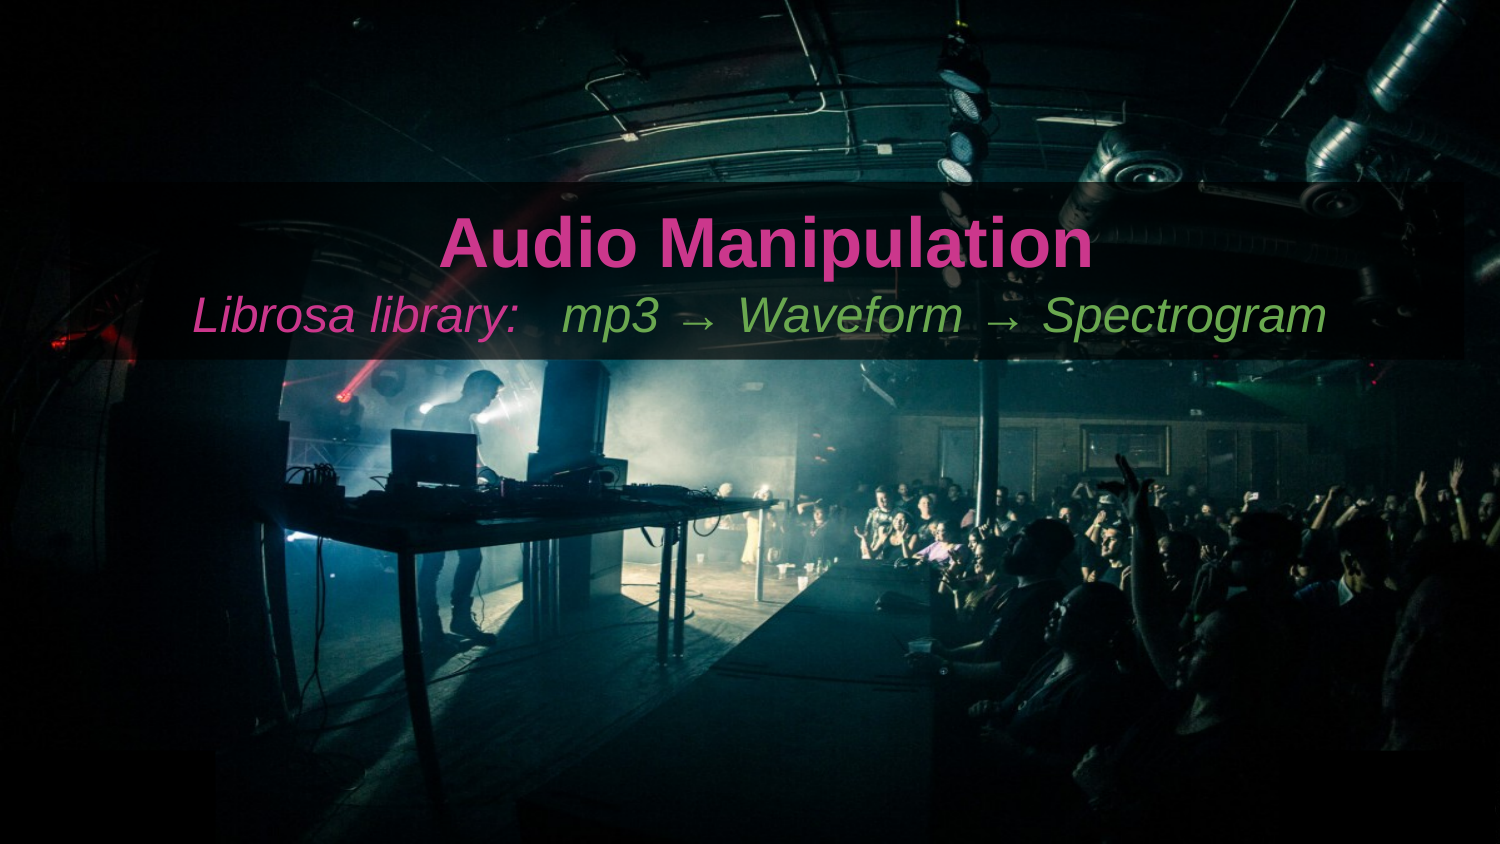

Audio Manipulation
Librosa library:   mp3 → Waveform → Spectrogram